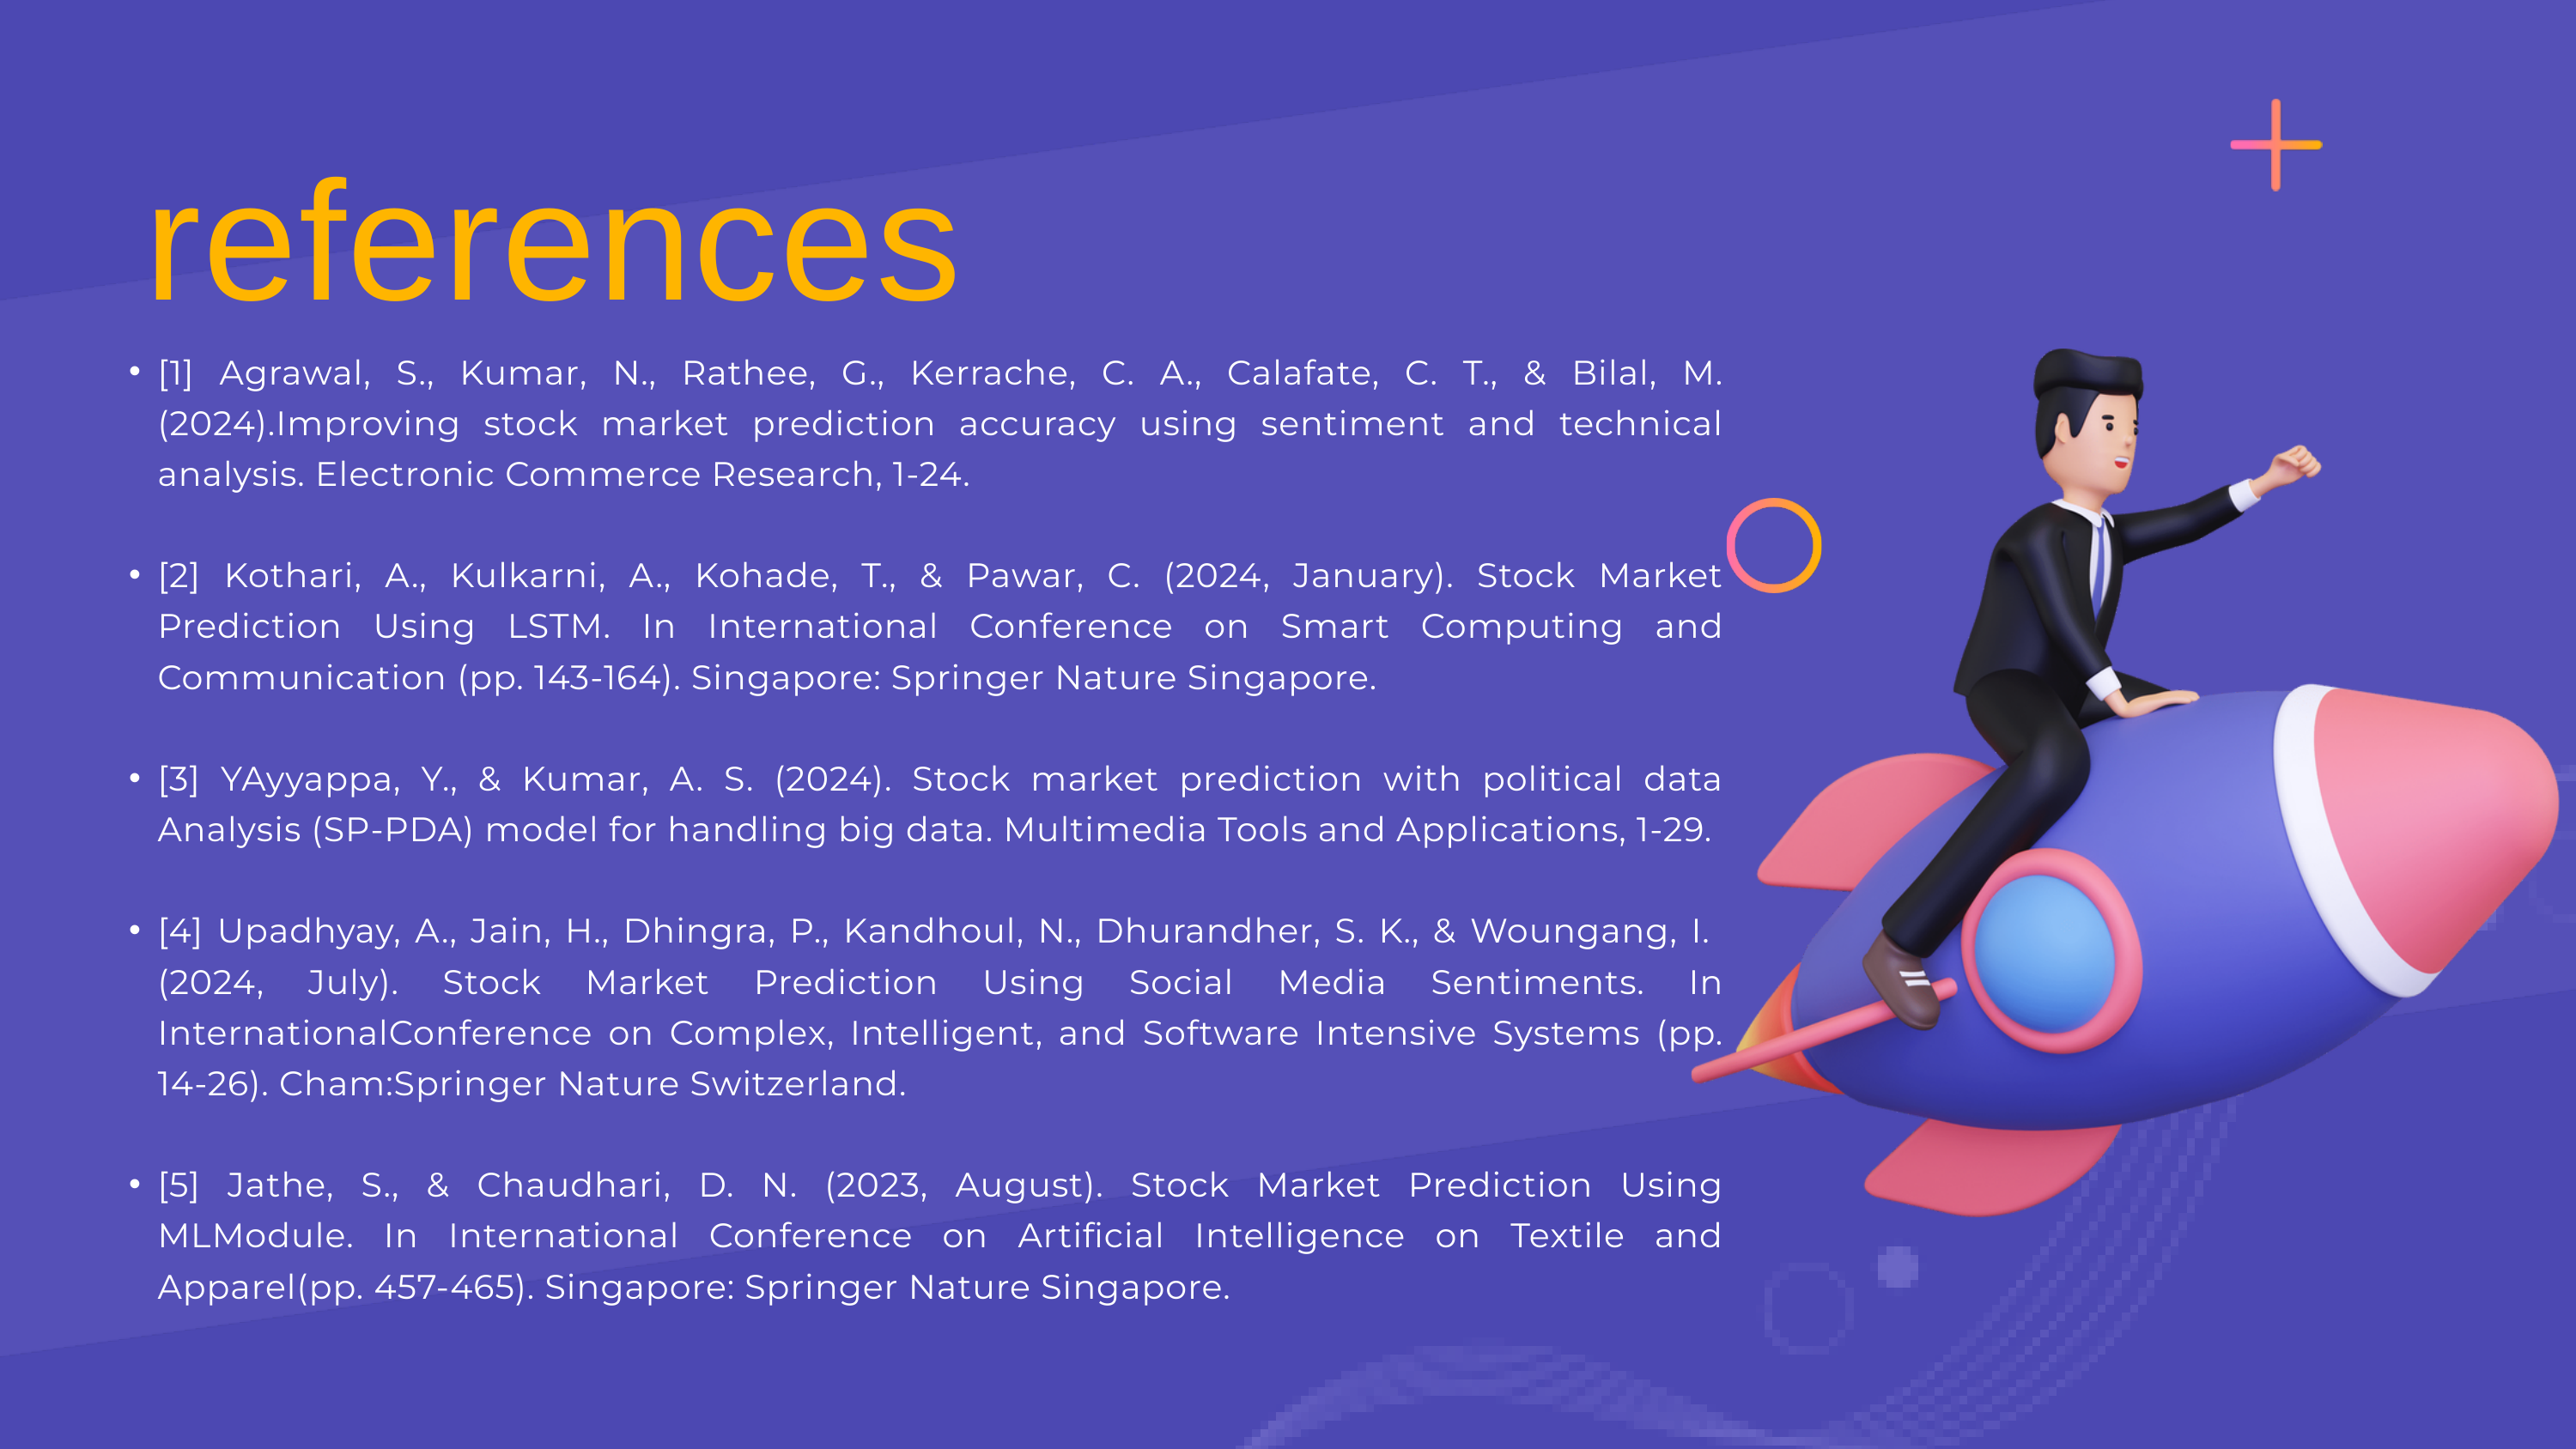

references
[1] Agrawal, S., Kumar, N., Rathee, G., Kerrache, C. A., Calafate, C. T., & Bilal, M. (2024).Improving stock market prediction accuracy using sentiment and technical analysis. Electronic Commerce Research, 1-24.

[2] Kothari, A., Kulkarni, A., Kohade, T., & Pawar, C. (2024, January). Stock Market Prediction Using LSTM. In International Conference on Smart Computing and Communication (pp. 143-164). Singapore: Springer Nature Singapore.

[3] YAyyappa, Y., & Kumar, A. S. (2024). Stock market prediction with political data Analysis (SP-PDA) model for handling big data. Multimedia Tools and Applications, 1-29.

[4] Upadhyay, A., Jain, H., Dhingra, P., Kandhoul, N., Dhurandher, S. K., & Woungang, I.  (2024, July). Stock Market Prediction Using Social Media Sentiments. In InternationalConference on Complex, Intelligent, and Software Intensive Systems (pp. 14-26). Cham:Springer Nature Switzerland.

[5] Jathe, S., & Chaudhari, D. N. (2023, August). Stock Market Prediction Using MLModule. In International Conference on Artificial Intelligence on Textile and Apparel(pp. 457-465). Singapore: Springer Nature Singapore.